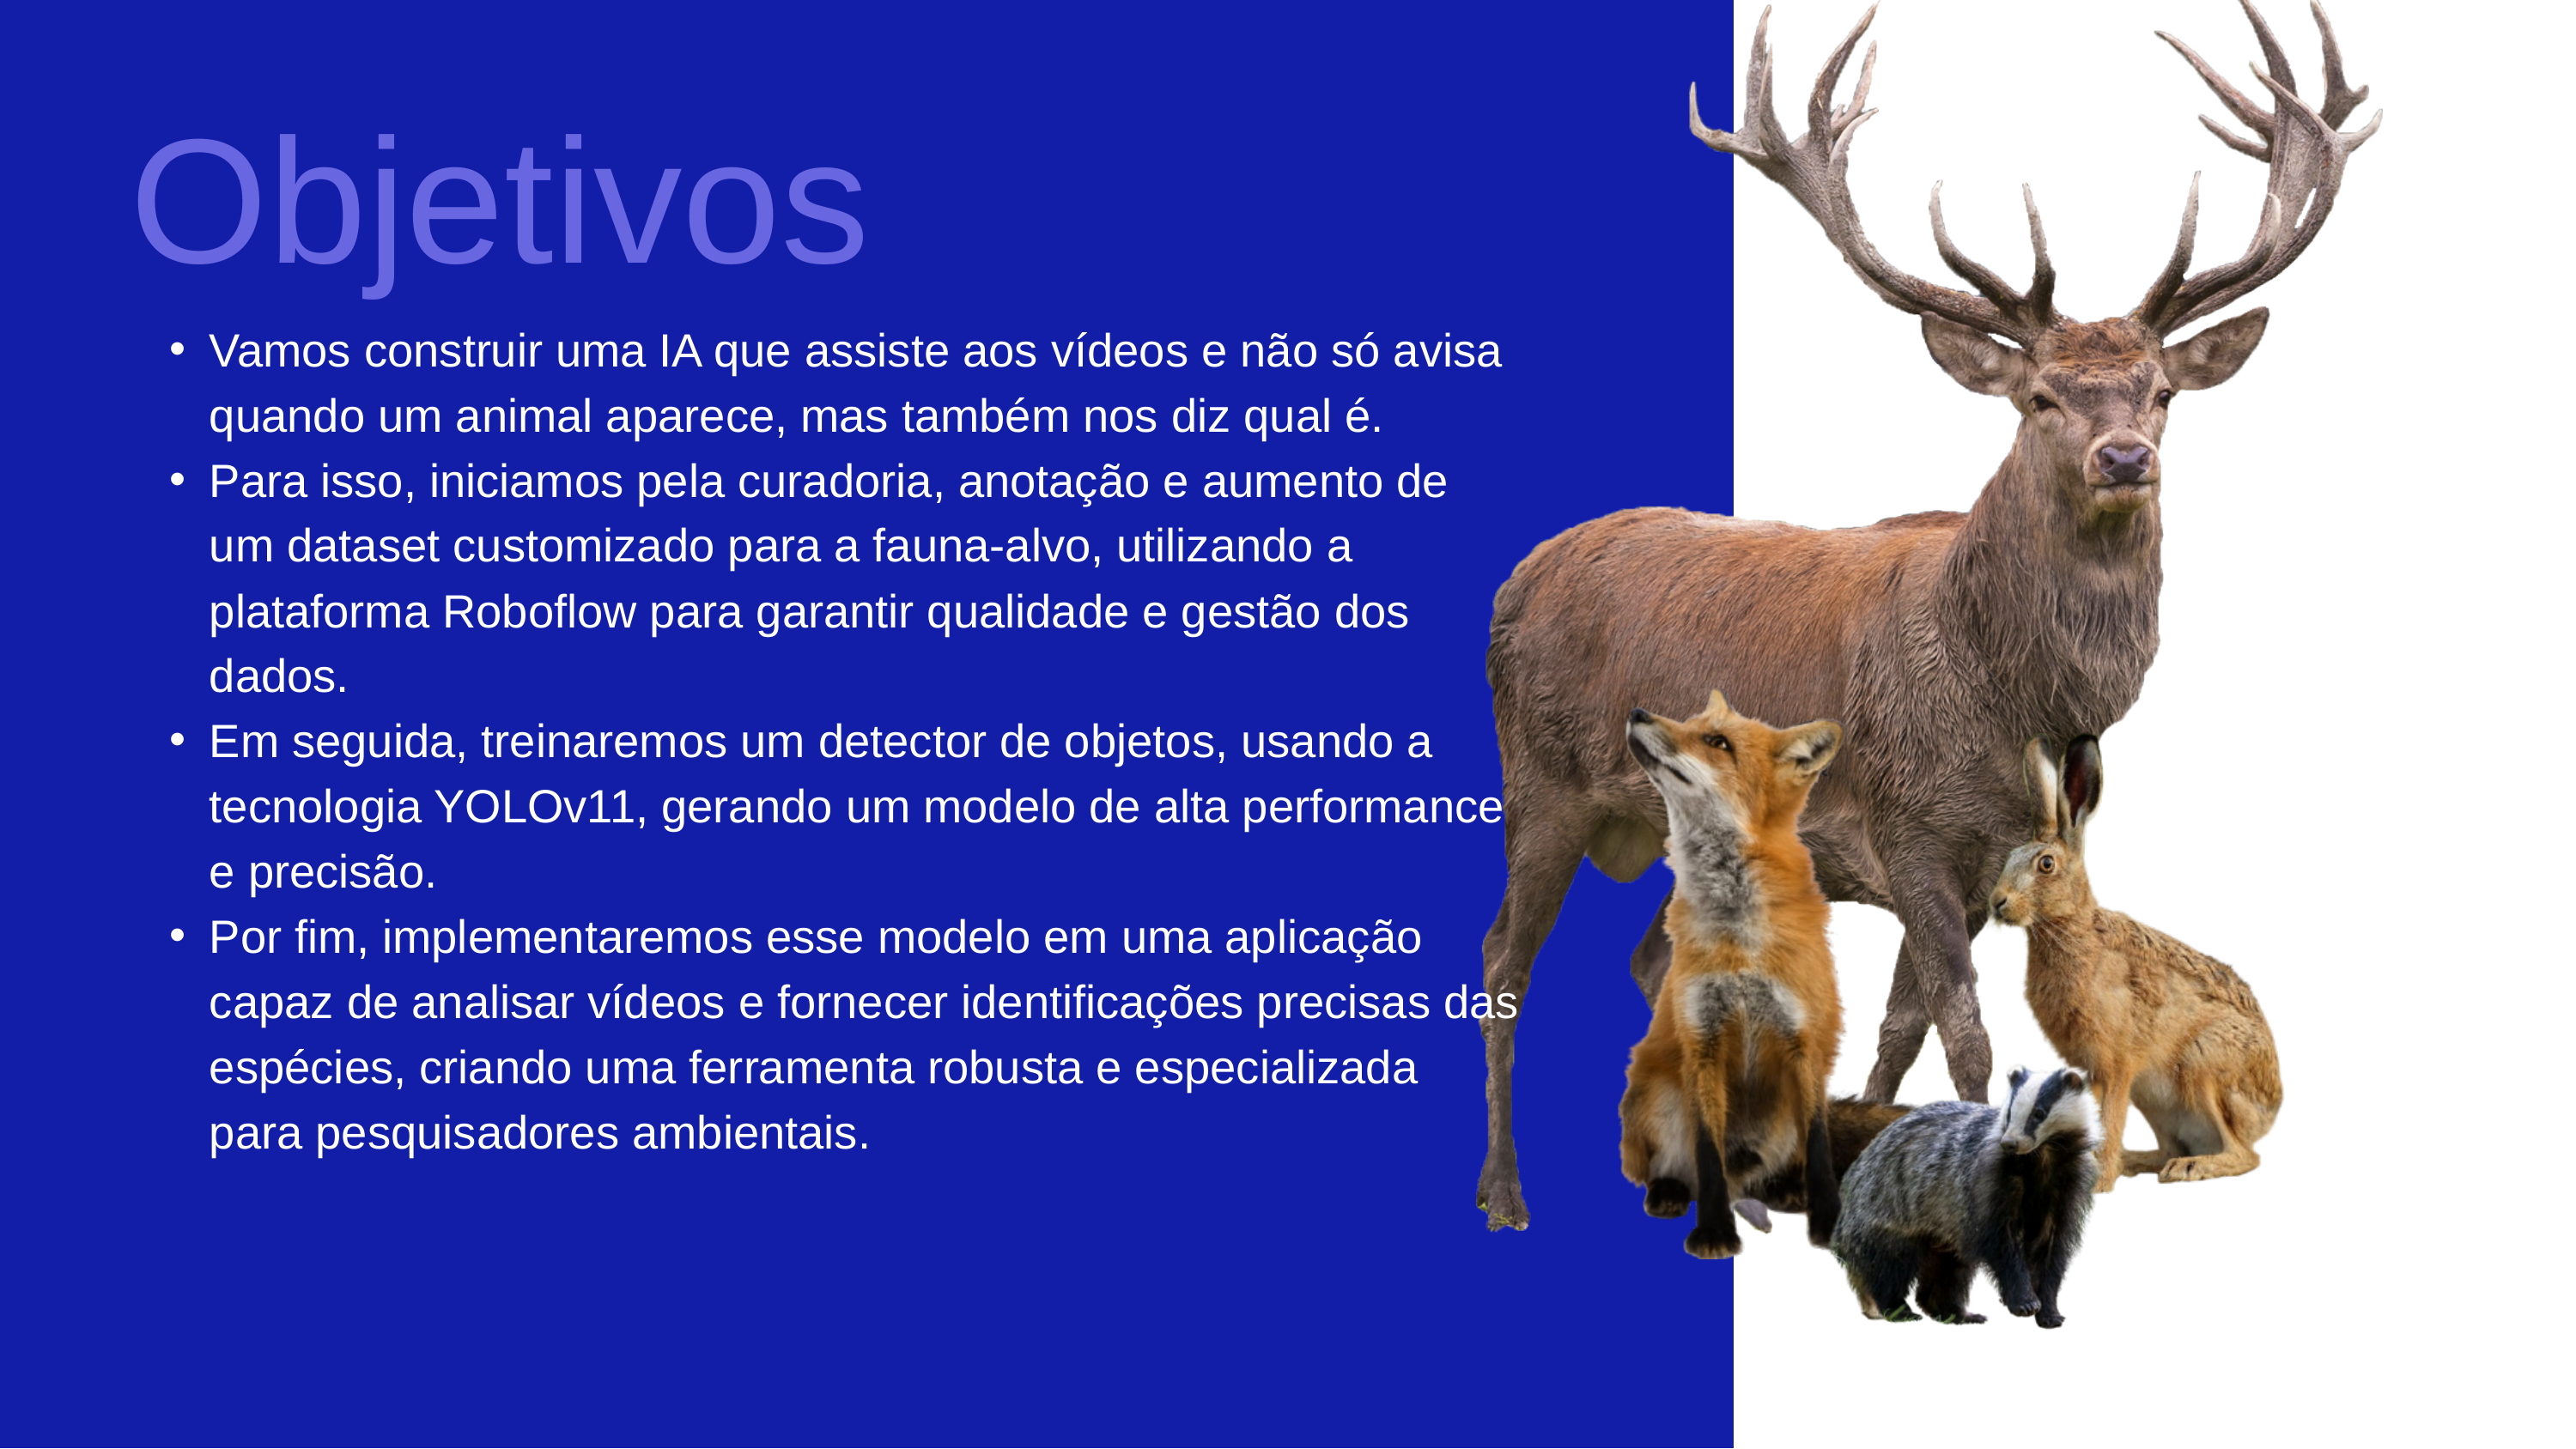

Objetivos
Vamos construir uma IA que assiste aos vídeos e não só avisa quando um animal aparece, mas também nos diz qual é.
Para isso, iniciamos pela curadoria, anotação e aumento de um dataset customizado para a fauna-alvo, utilizando a plataforma Roboflow para garantir qualidade e gestão dos dados.
Em seguida, treinaremos um detector de objetos, usando a tecnologia YOLOv11, gerando um modelo de alta performance e precisão.
Por fim, implementaremos esse modelo em uma aplicação capaz de analisar vídeos e fornecer identificações precisas das espécies, criando uma ferramenta robusta e especializada para pesquisadores ambientais.